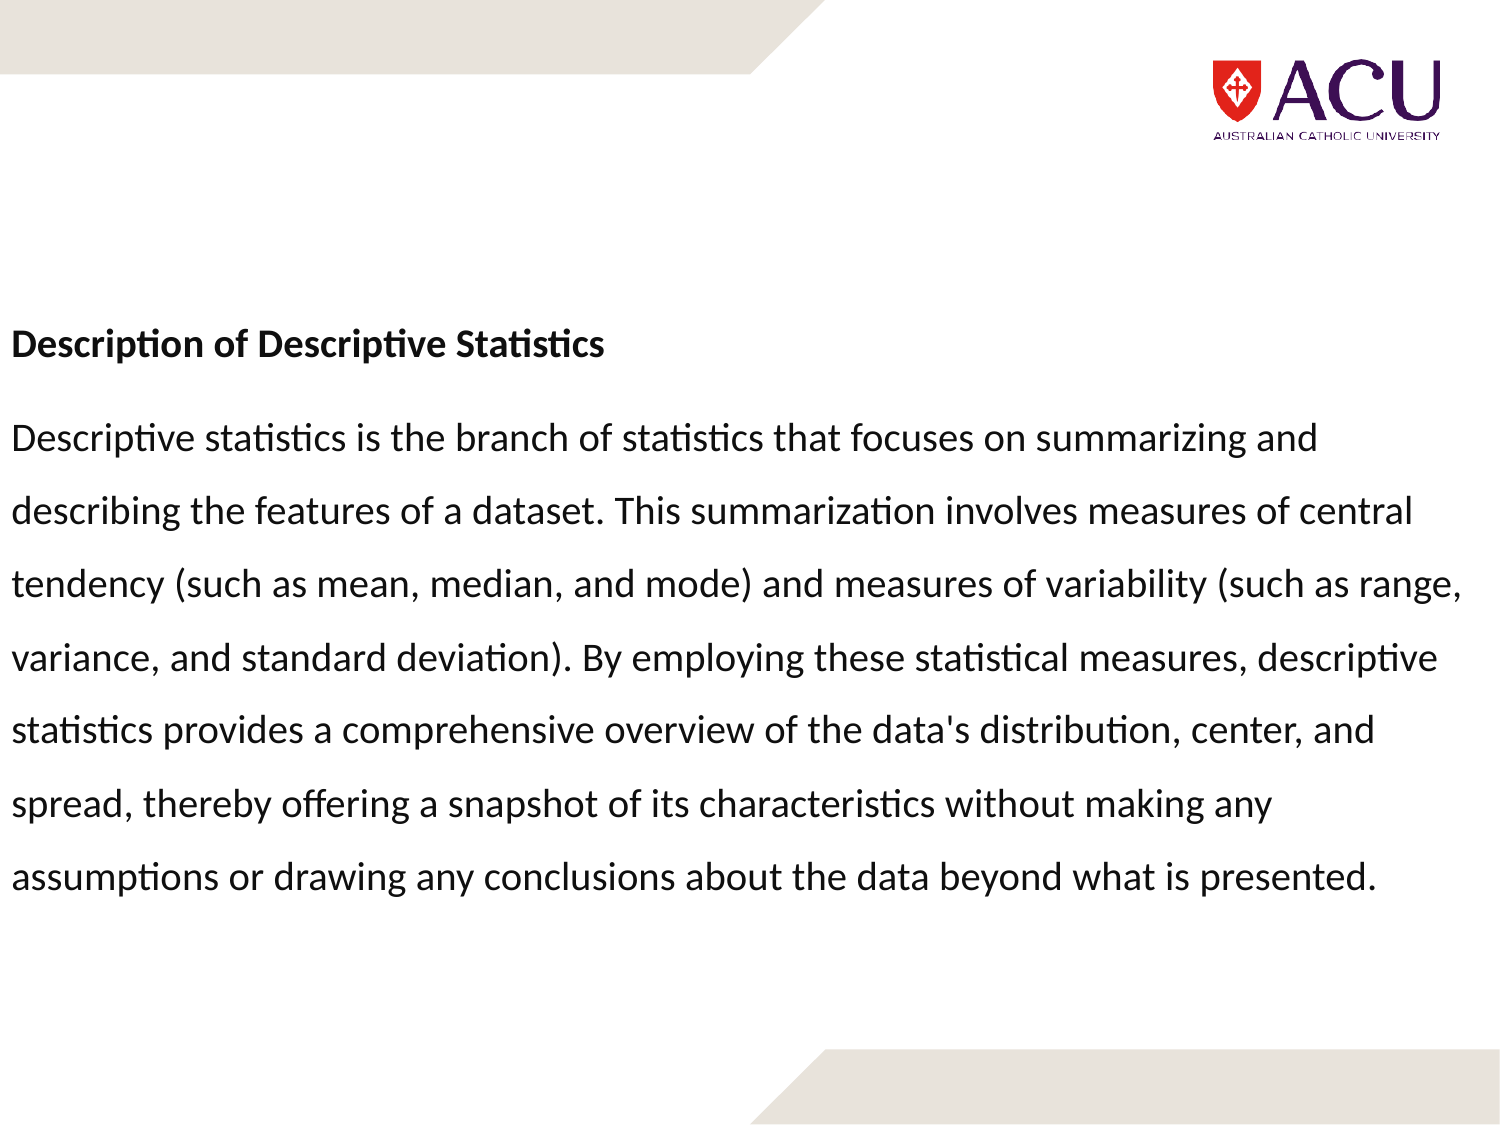

Description of Descriptive Statistics
Descriptive statistics is the branch of statistics that focuses on summarizing and describing the features of a dataset. This summarization involves measures of central tendency (such as mean, median, and mode) and measures of variability (such as range, variance, and standard deviation). By employing these statistical measures, descriptive statistics provides a comprehensive overview of the data's distribution, center, and spread, thereby offering a snapshot of its characteristics without making any assumptions or drawing any conclusions about the data beyond what is presented.